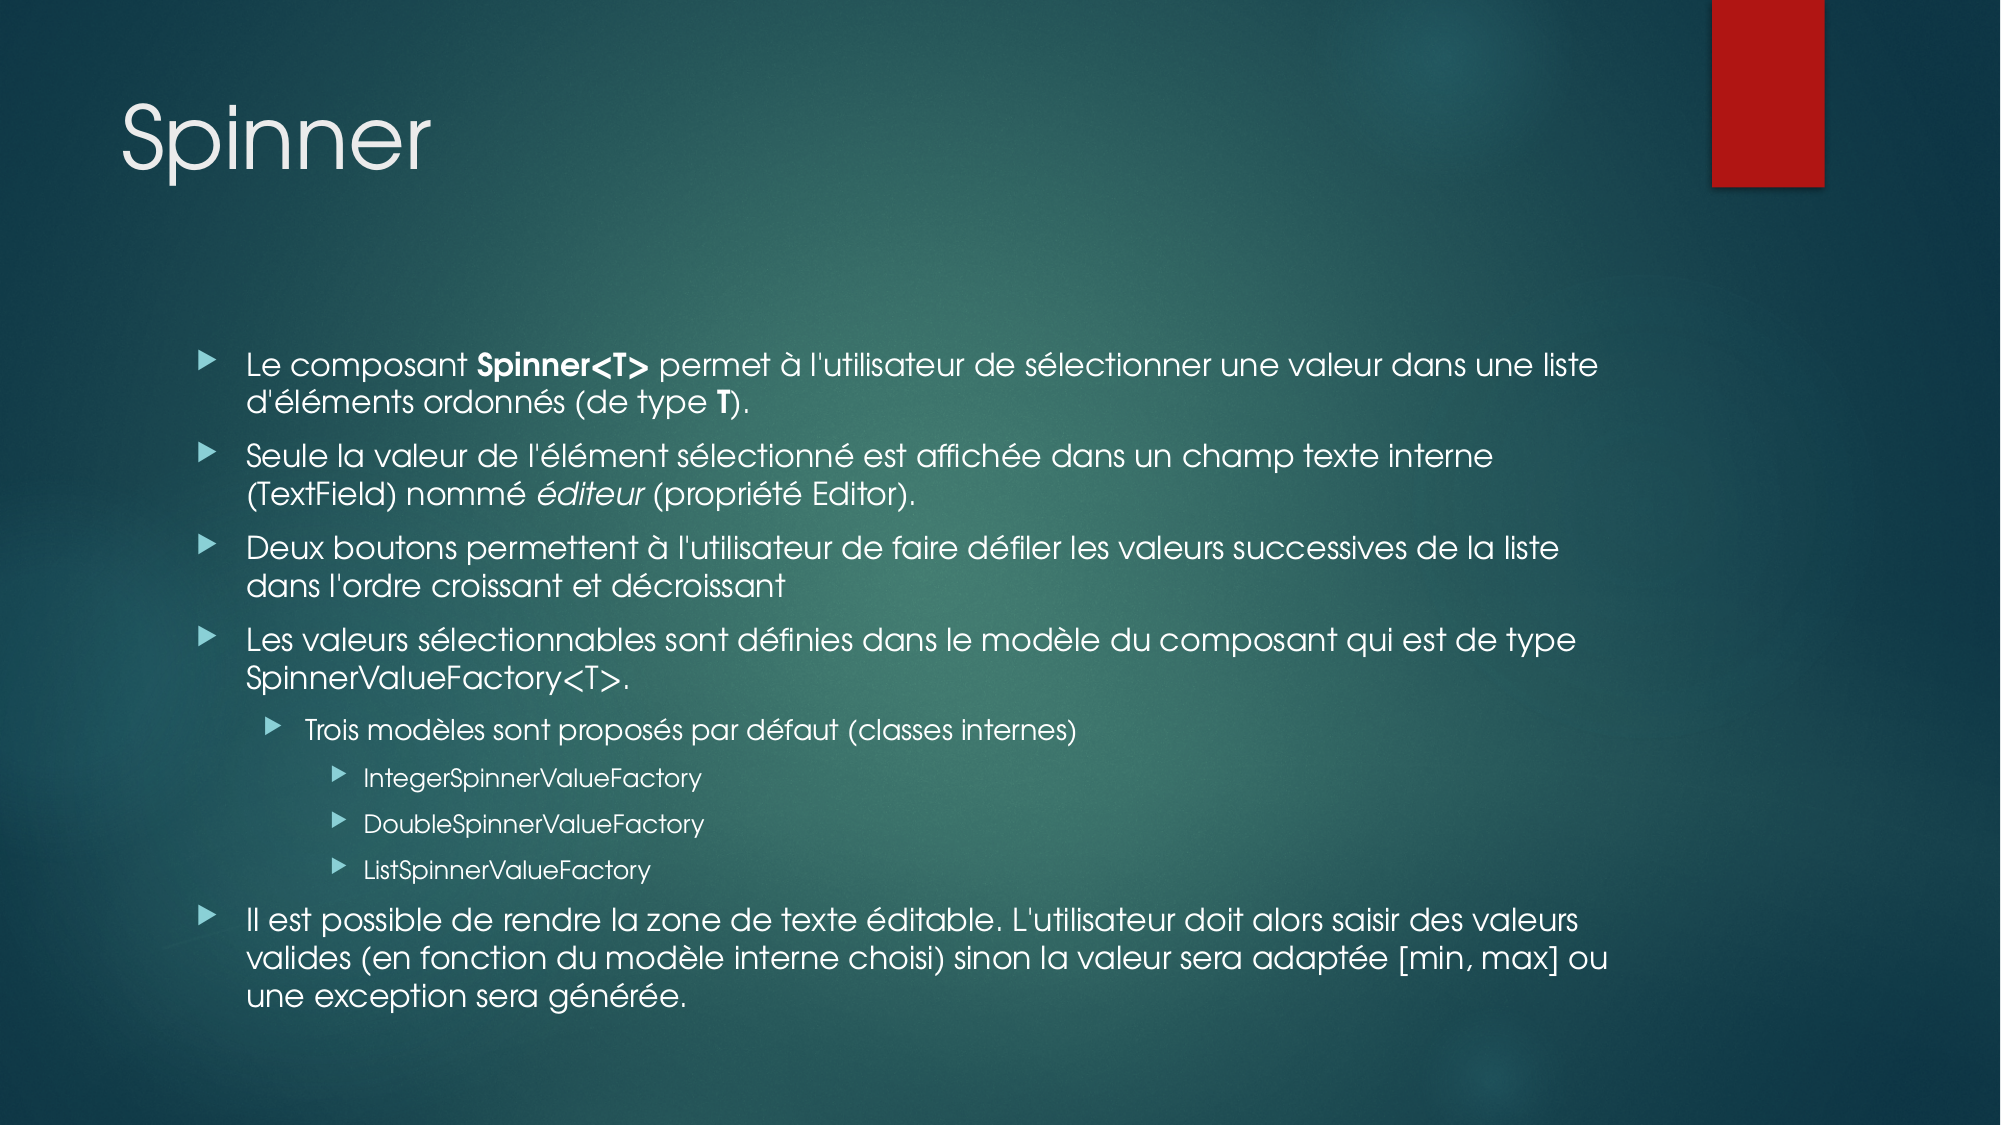

# Spinner
Le composant Spinner<T> permet à l'utilisateur de sélectionner une valeur dans une liste d'éléments ordonnés (de type T).
Seule la valeur de l'élément sélectionné est affichée dans un champ texte interne (TextField) nommé éditeur (propriété Editor).
Deux boutons permettent à l'utilisateur de faire défiler les valeurs successives de la liste dans l'ordre croissant et décroissant
Les valeurs sélectionnables sont définies dans le modèle du composant qui est de type SpinnerValueFactory<T>.
Trois modèles sont proposés par défaut (classes internes)
IntegerSpinnerValueFactory
DoubleSpinnerValueFactory
ListSpinnerValueFactory
Il est possible de rendre la zone de texte éditable. L'utilisateur doit alors saisir des valeurs valides (en fonction du modèle interne choisi) sinon la valeur sera adaptée [min, max] ou une exception sera générée.